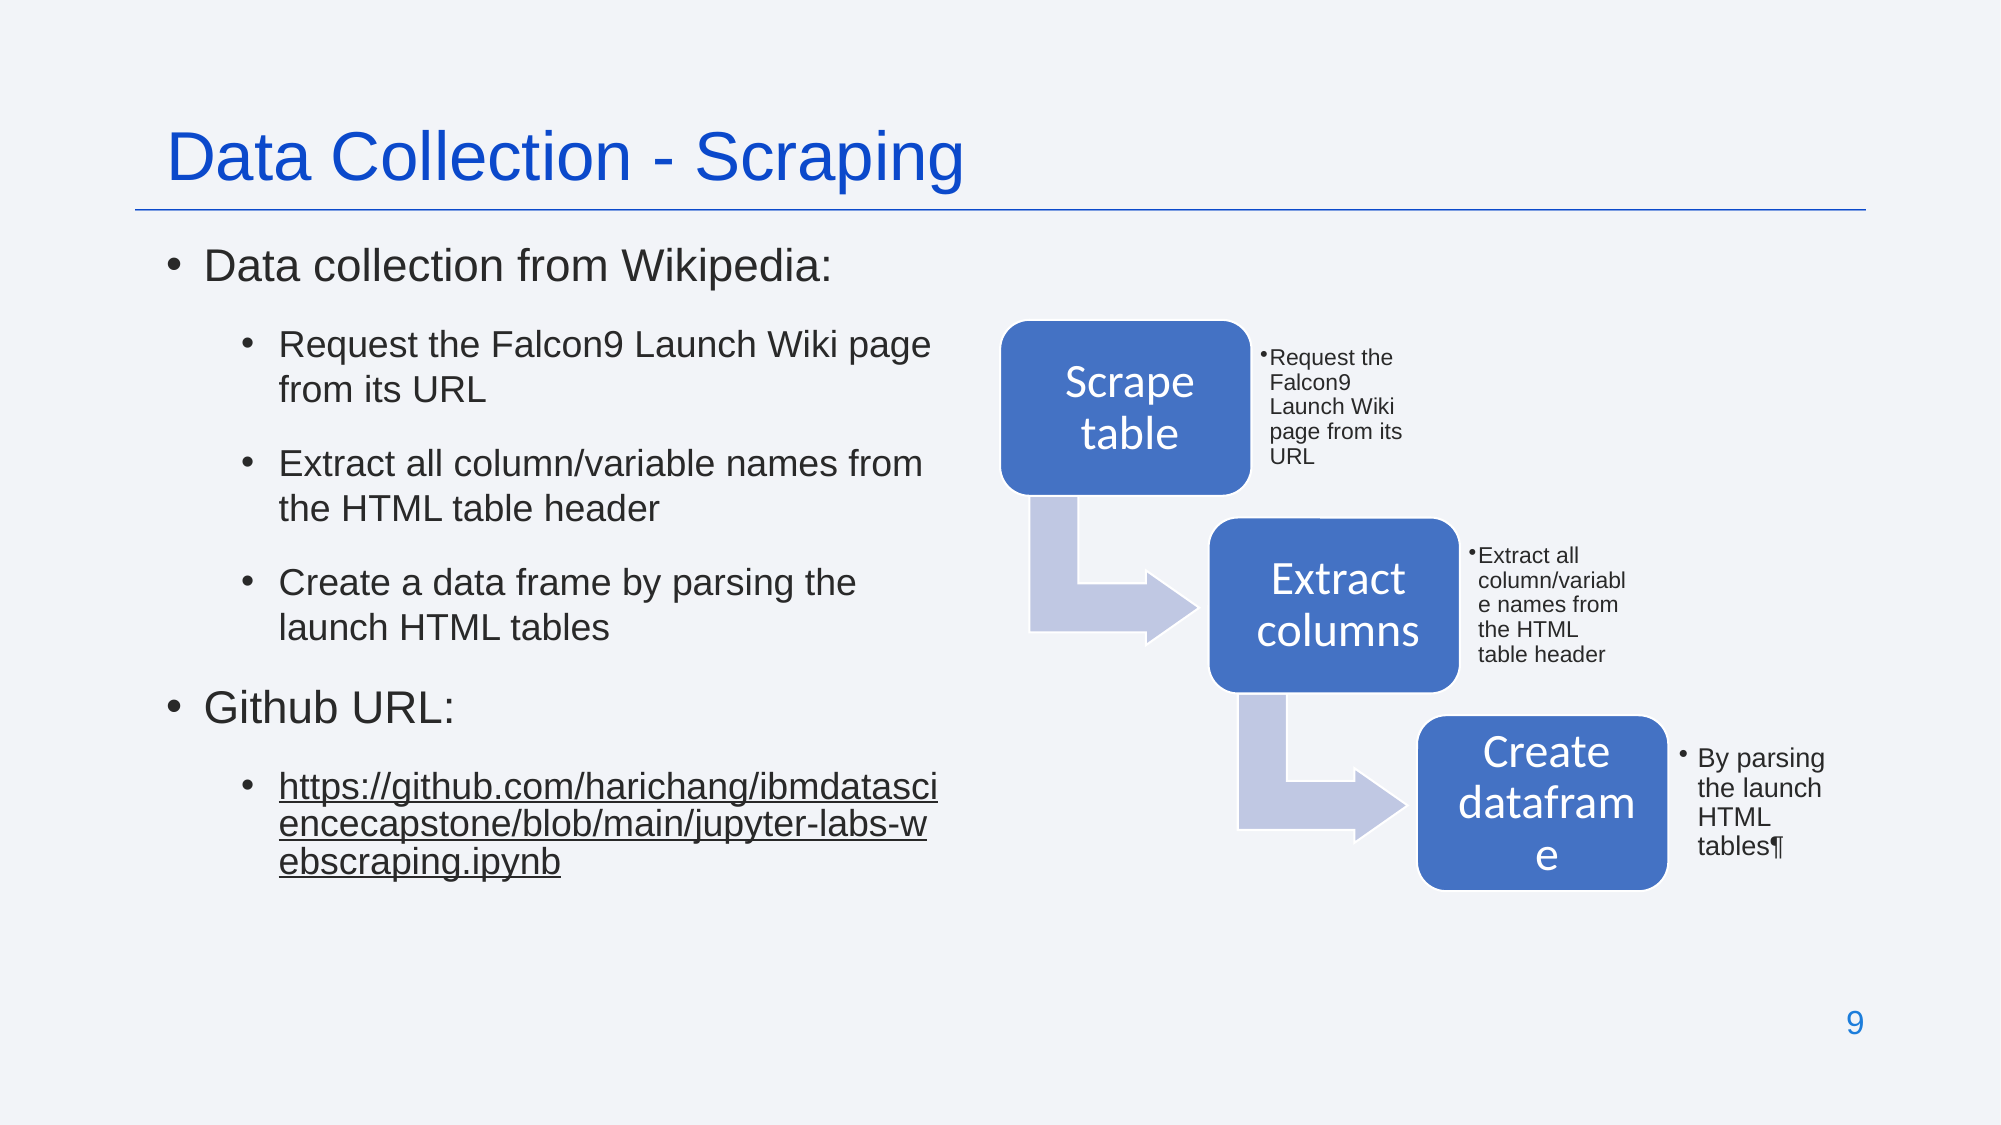

Data Collection - Scraping
Scrape table
Request the Falcon9 Launch Wiki page from its URL
Extract columns
Extract all column/variable names from the HTML table header
Create dataframe
By parsing the launch HTML tables¶
Data collection from Wikipedia:
Request the Falcon9 Launch Wiki page from its URL
Extract all column/variable names from the HTML table header
Create a data frame by parsing the launch HTML tables
Github URL:
https://github.com/harichang/ibmdatasciencecapstone/blob/main/jupyter-labs-webscraping.ipynb
9